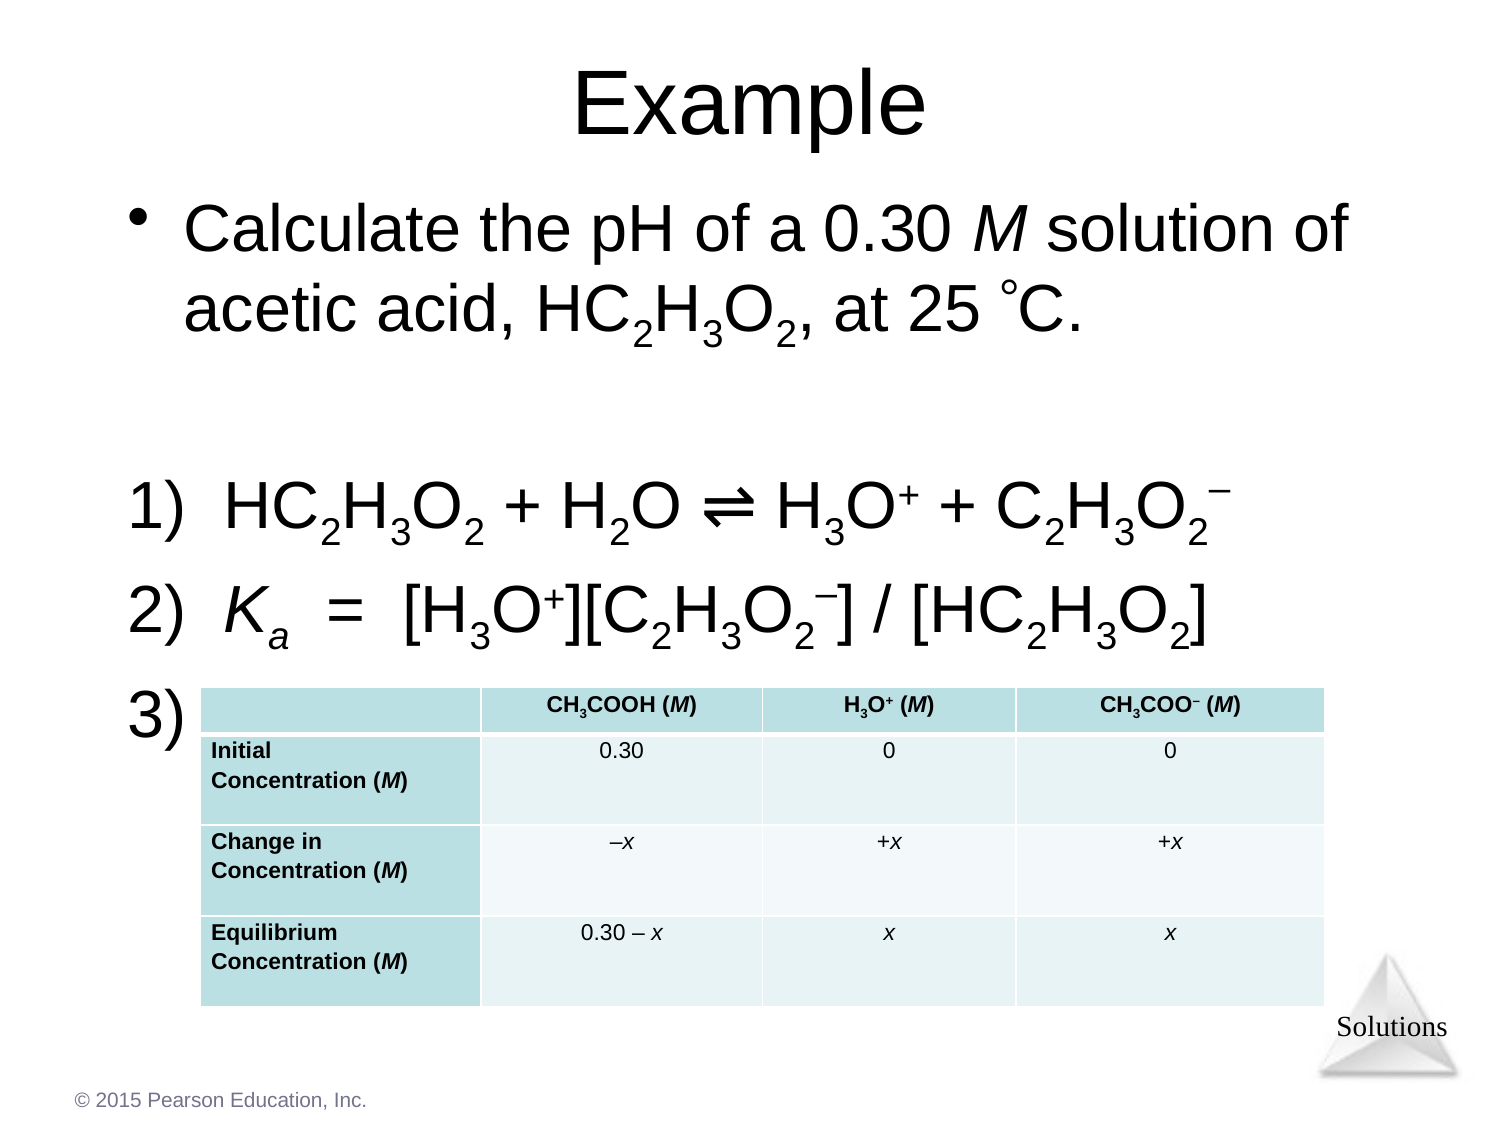

# Example
Calculate the pH of a 0.30 M solution of acetic acid, HC2H3O2, at 25 °C.

  HC2H3O2 + H2O ⇌ H3O+ + C2H3O2–
  Ka  =  [H3O+][C2H3O2–] / [HC2H3O2]

|  | CH3COOH (M) | H3O+ (M) | CH3COO– (M) |
| --- | --- | --- | --- |
| Initial Concentration (M) | 0.30 | 0 | 0 |
| Change in Concentration (M) | –x | +x | +x |
| Equilibrium Concentration (M) | 0.30 – x | x | x |